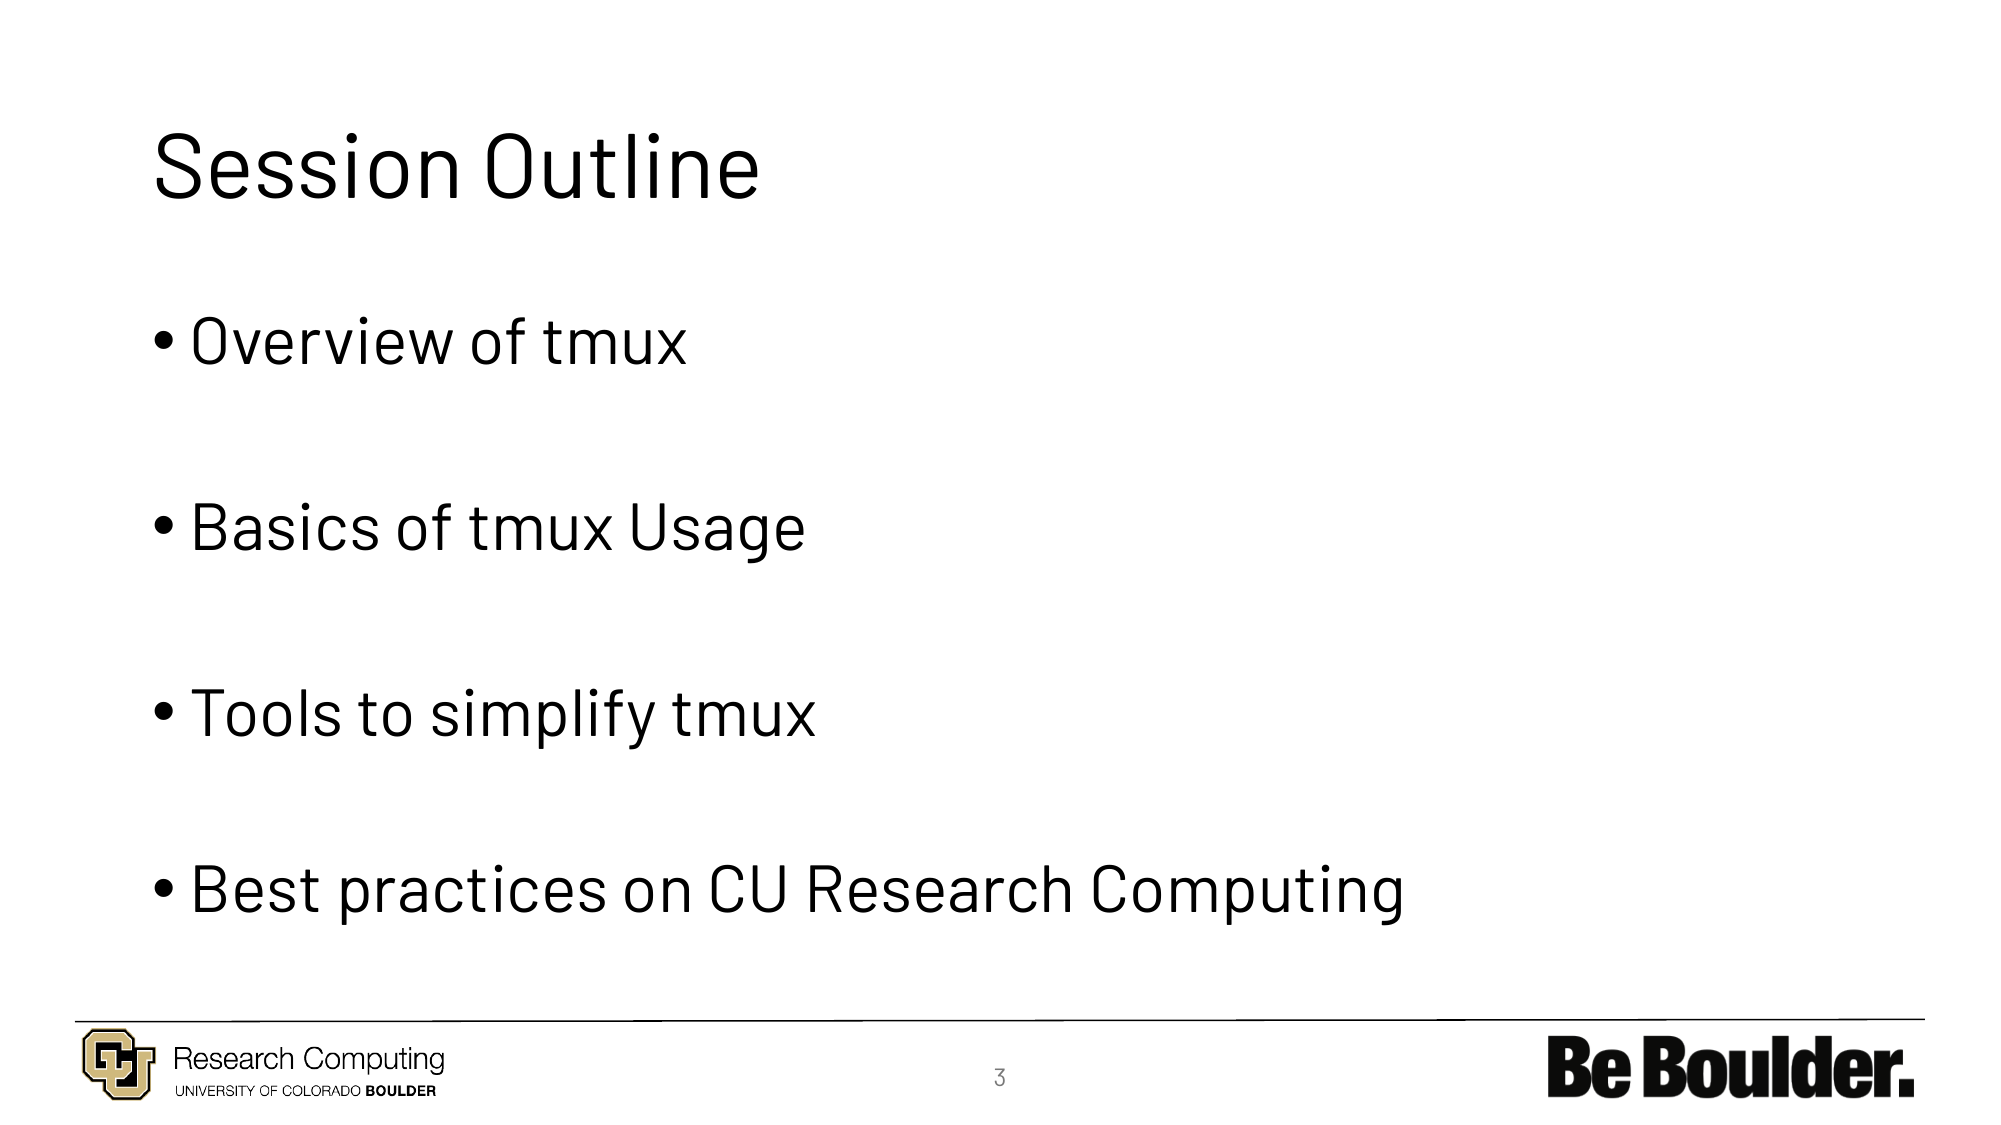

# Session Outline
Overview of tmux

Basics of tmux Usage

Tools to simplify tmux

Best practices on CU Research Computing
3